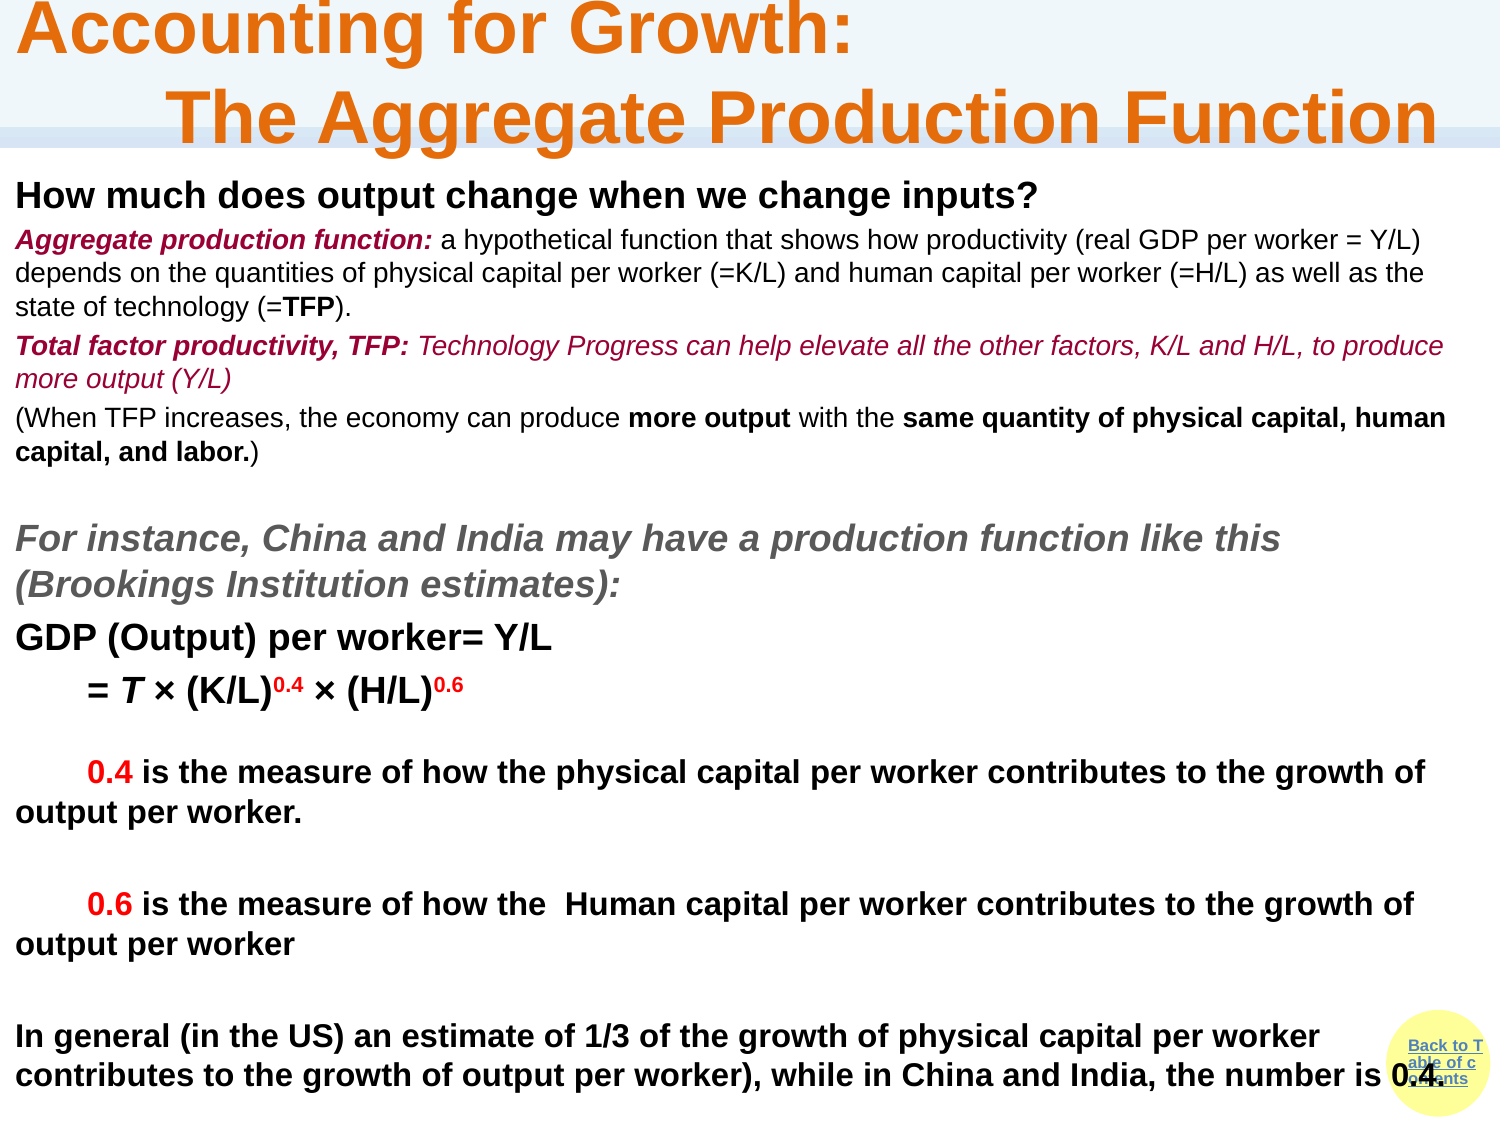

# Accounting for Growth: The Aggregate Production Function
How much does output change when we change inputs?
Aggregate production function: a hypothetical function that shows how productivity (real GDP per worker = Y/L) depends on the quantities of physical capital per worker (=K/L) and human capital per worker (=H/L) as well as the state of technology (=TFP).
Total factor productivity, TFP: Technology Progress can help elevate all the other factors, K/L and H/L, to produce more output (Y/L)
(When TFP increases, the economy can produce more output with the same quantity of physical capital, human capital, and labor.)

For instance, China and India may have a production function like this (Brookings Institution estimates):
GDP (Output) per worker= Y/L
	= T × (K/L)0.4 × (H/L)0.6

	0.4 is the measure of how the physical capital per worker contributes to the growth of 	output per worker.

	0.6 is the measure of how the  Human capital per worker contributes to the growth of 	output per worker

In general (in the US) an estimate of 1/3 of the growth of physical capital per worker contributes to the growth of output per worker), while in China and India, the number is 0.4.